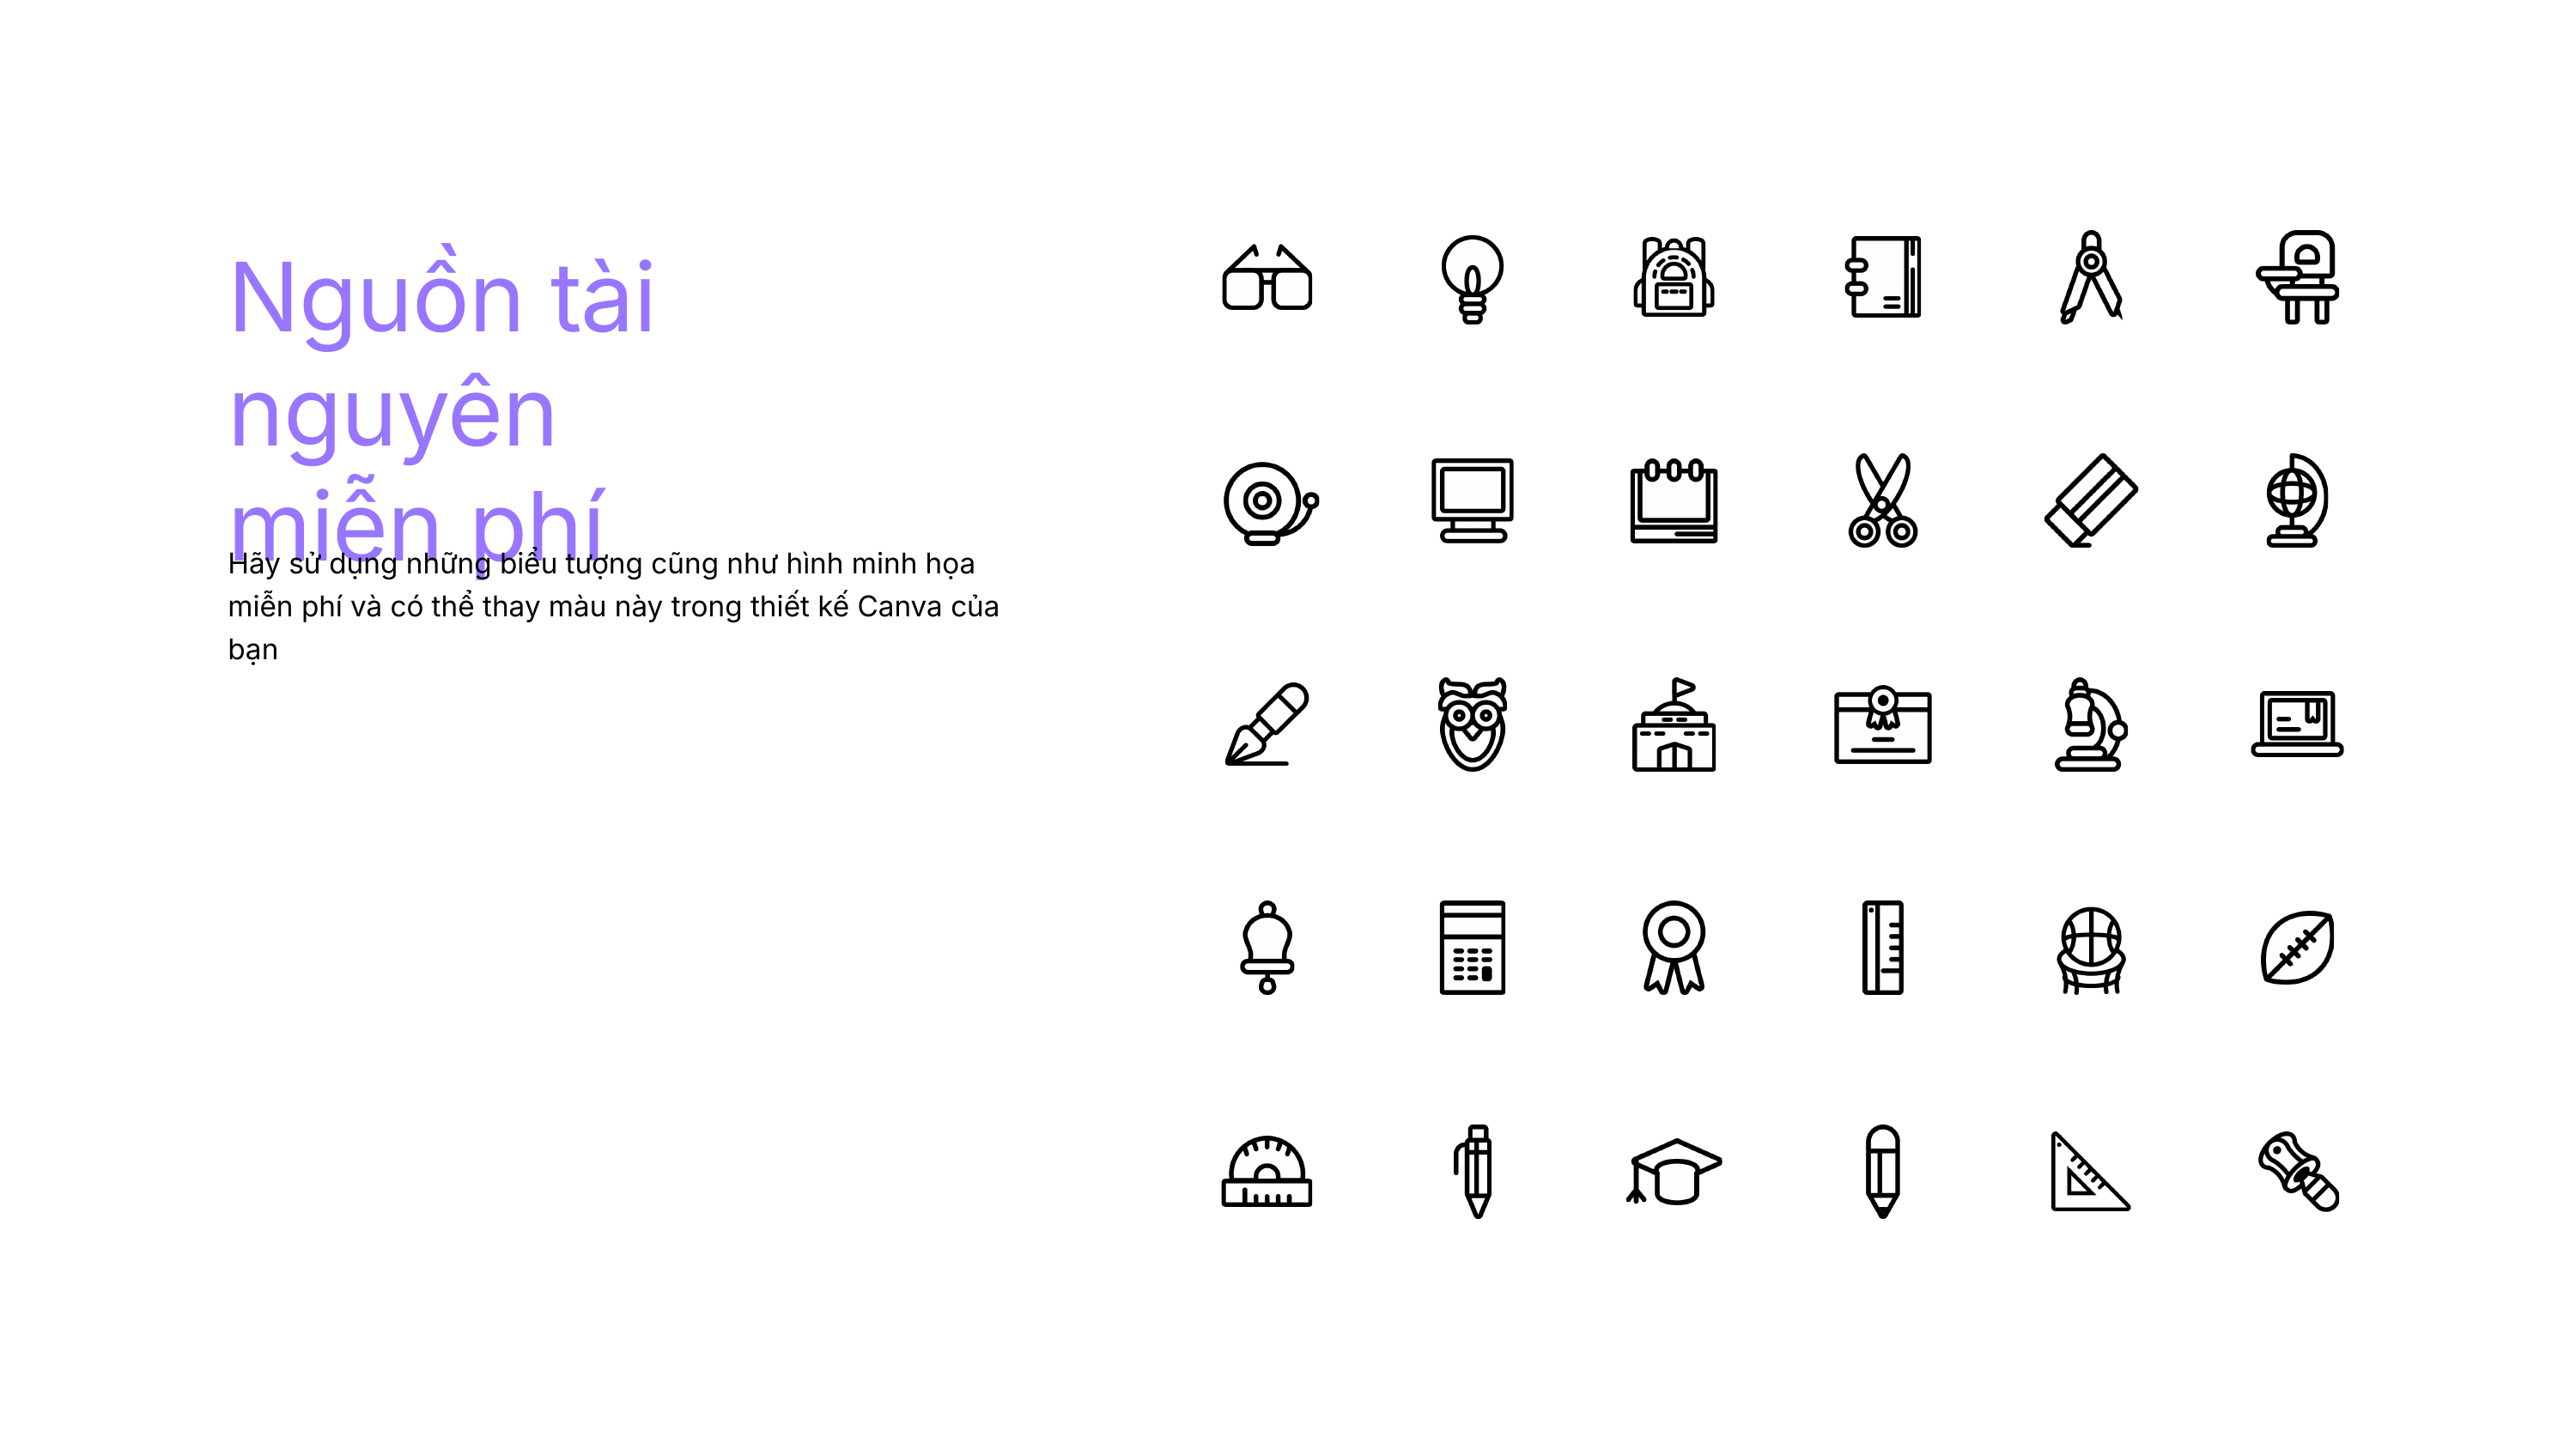

Nguồn tài nguyên
miễn phí
Hãy sử dụng những biểu tượng cũng như hình minh họa miễn phí và có thể thay màu này trong thiết kế Canva của bạn